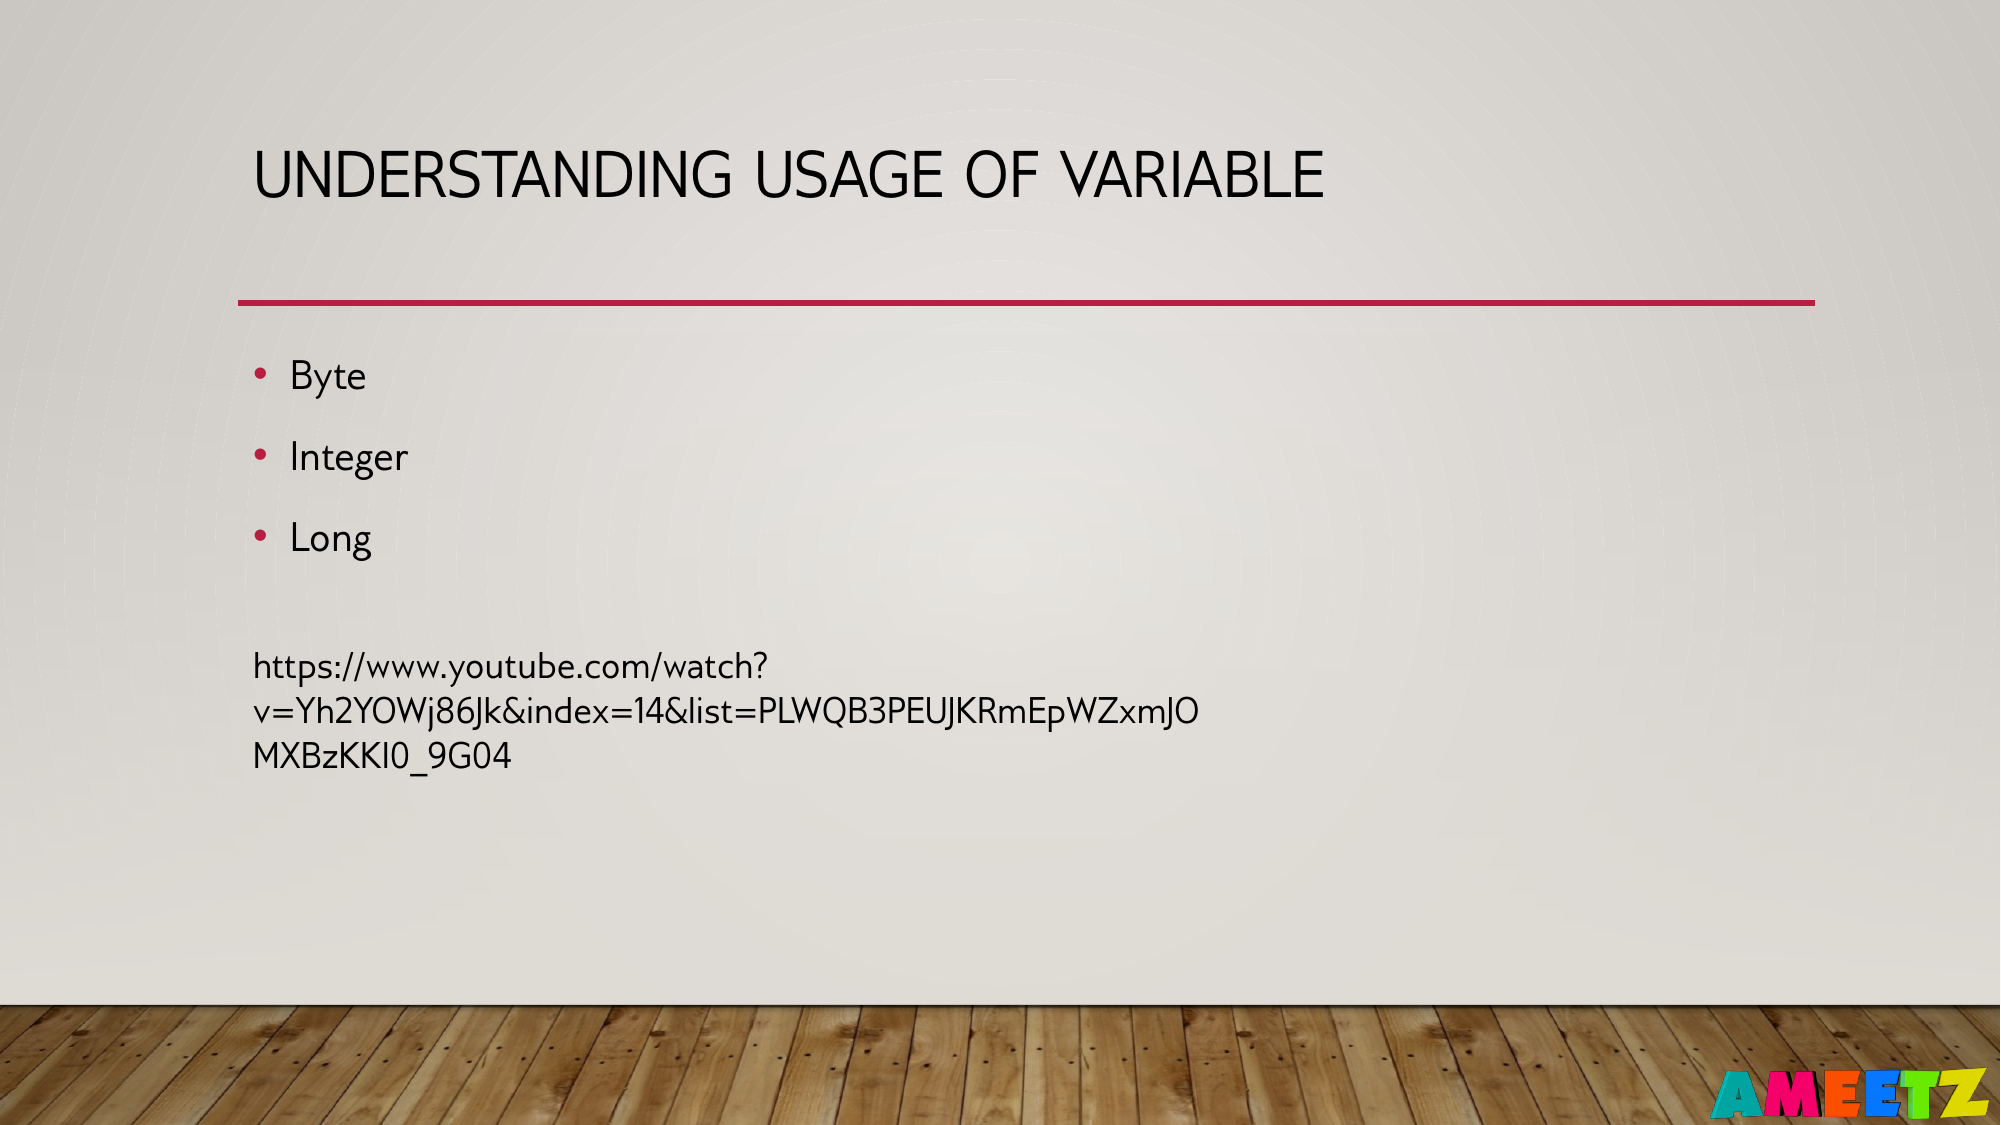

# Understanding usage of Variable
Byte
Integer
Long

https://www.youtube.com/watch?v=Yh2YOWj86Jk&index=14&list=PLWQB3PEUJKRmEpWZxmJOMXBzKKI0_9G04